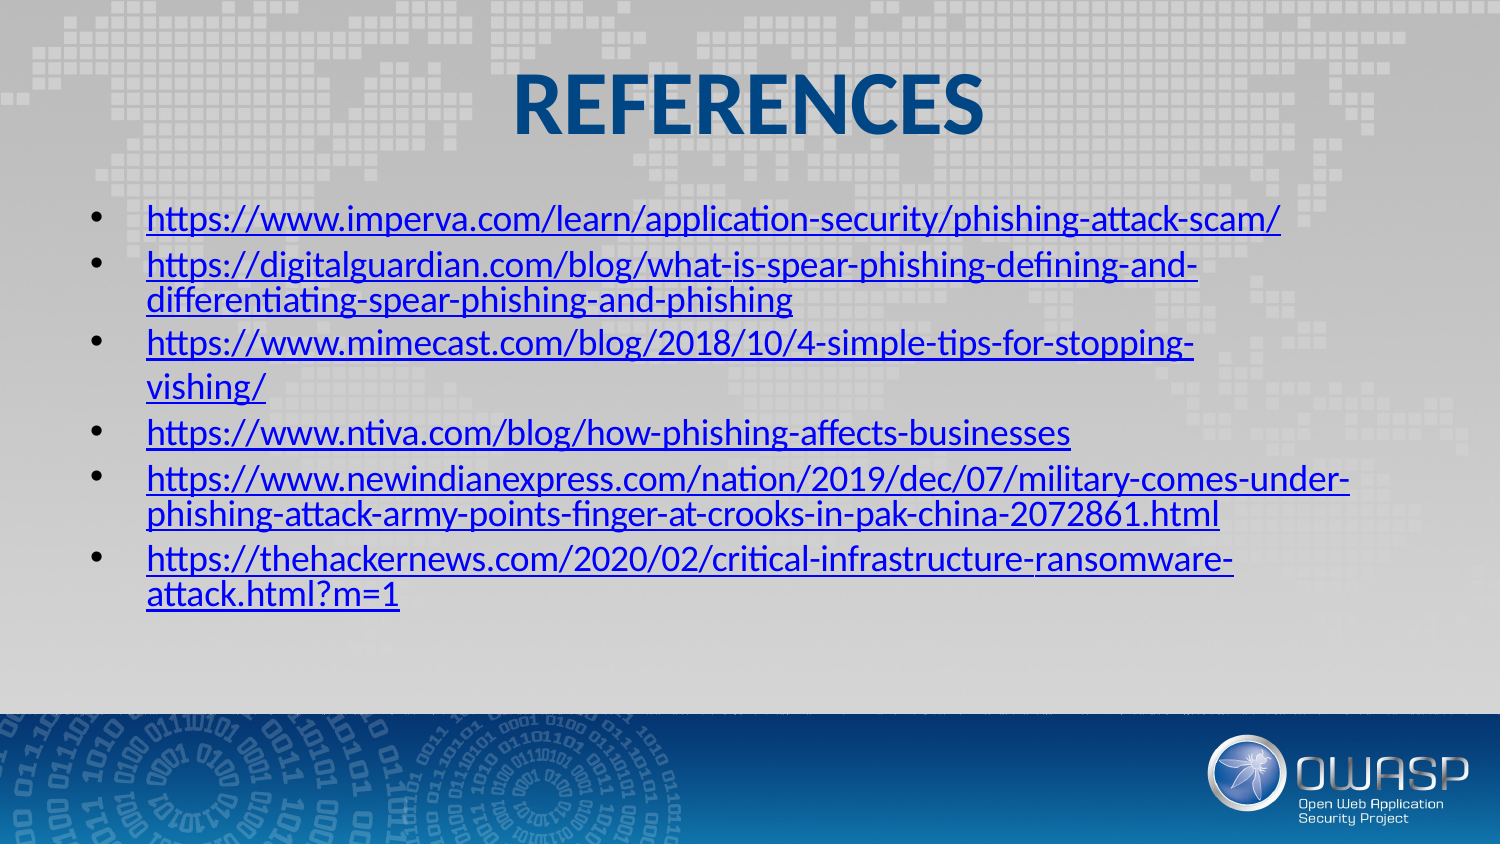

# REFERENCES
https://www.imperva.com/learn/application-security/phishing-attack-scam/
https://digitalguardian.com/blog/what-is-spear-phishing-defining-and- differentiating-spear-phishing-and-phishing
https://www.mimecast.com/blog/2018/10/4-simple-tips-for-stopping-vishing/
https://www.ntiva.com/blog/how-phishing-affects-businesses
https://www.newindianexpress.com/nation/2019/dec/07/military-comes-under- phishing-attack-army-points-finger-at-crooks-in-pak-china-2072861.html
https://thehackernews.com/2020/02/critical-infrastructure-ransomware- attack.html?m=1